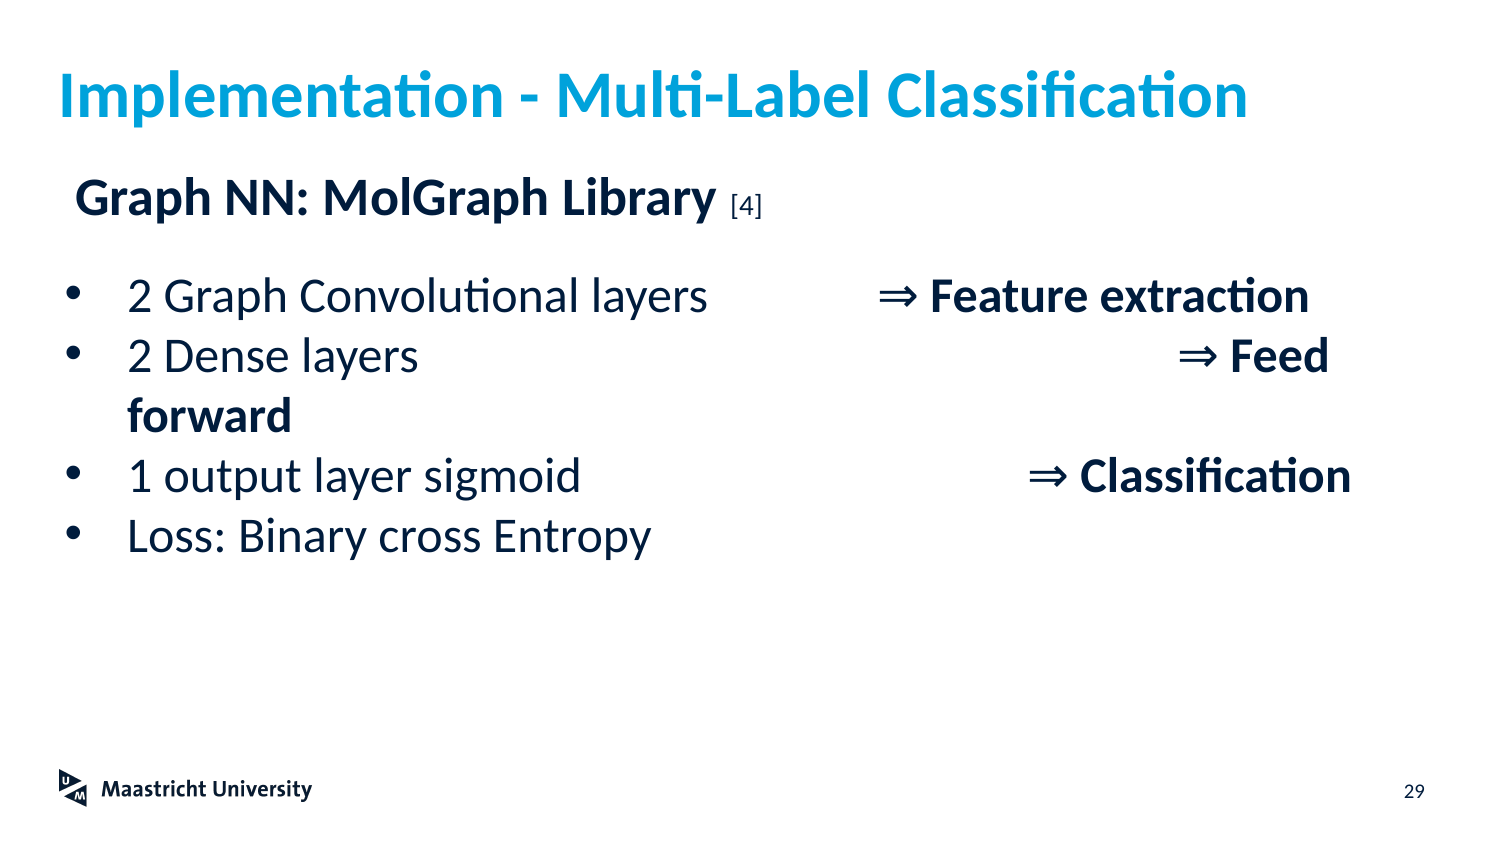

# Implementation - Multi-Label Classification

Graph NN: MolGraph Library [4]

2 Graph Convolutional layers 		⇒ Feature extraction
2 Dense layers				    		⇒ Feed forward
1 output layer sigmoid			⇒ Classification
Loss: Binary cross Entropy
29